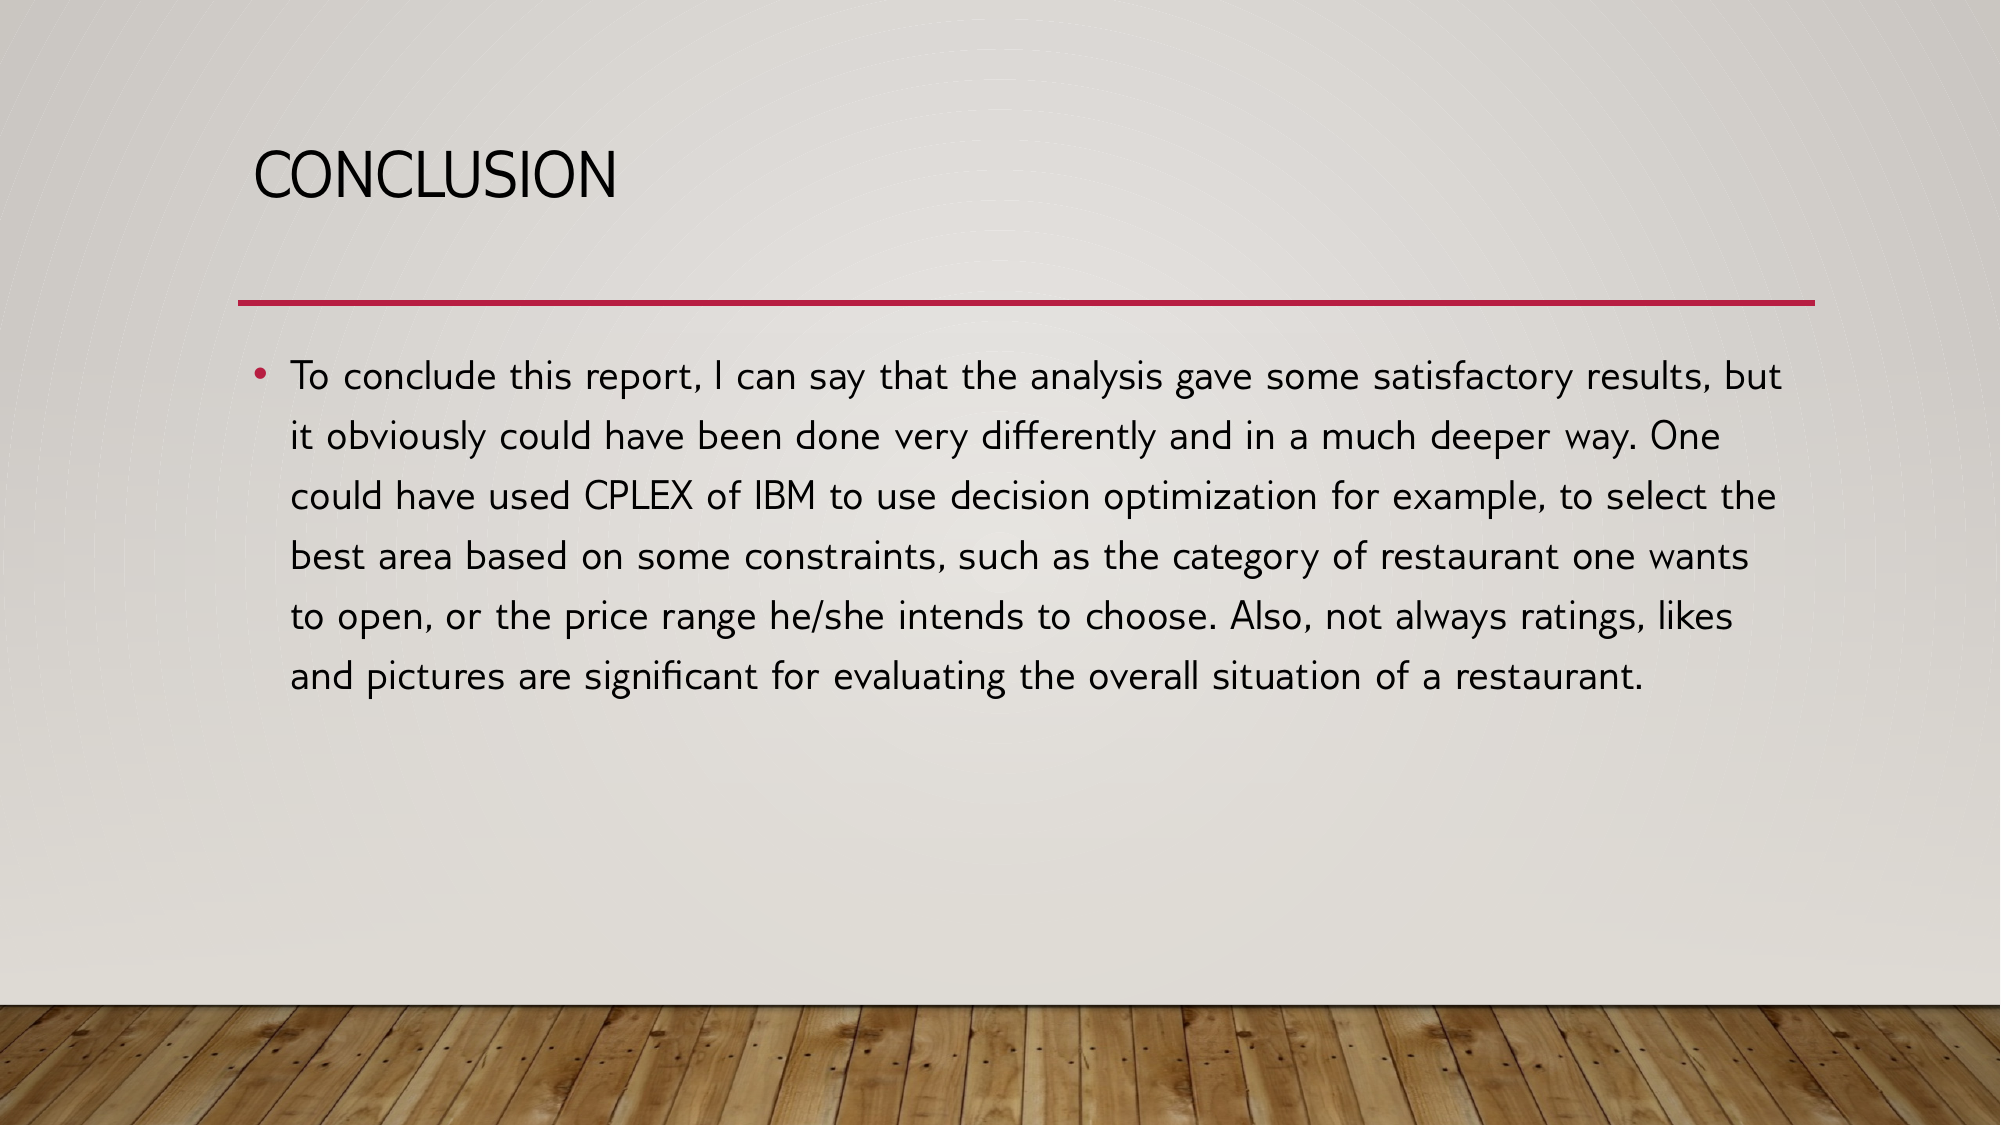

# CONCLUSION
To conclude this report, I can say that the analysis gave some satisfactory results, but it obviously could have been done very differently and in a much deeper way. One could have used CPLEX of IBM to use decision optimization for example, to select the best area based on some constraints, such as the category of restaurant one wants to open, or the price range he/she intends to choose. Also, not always ratings, likes and pictures are significant for evaluating the overall situation of a restaurant.